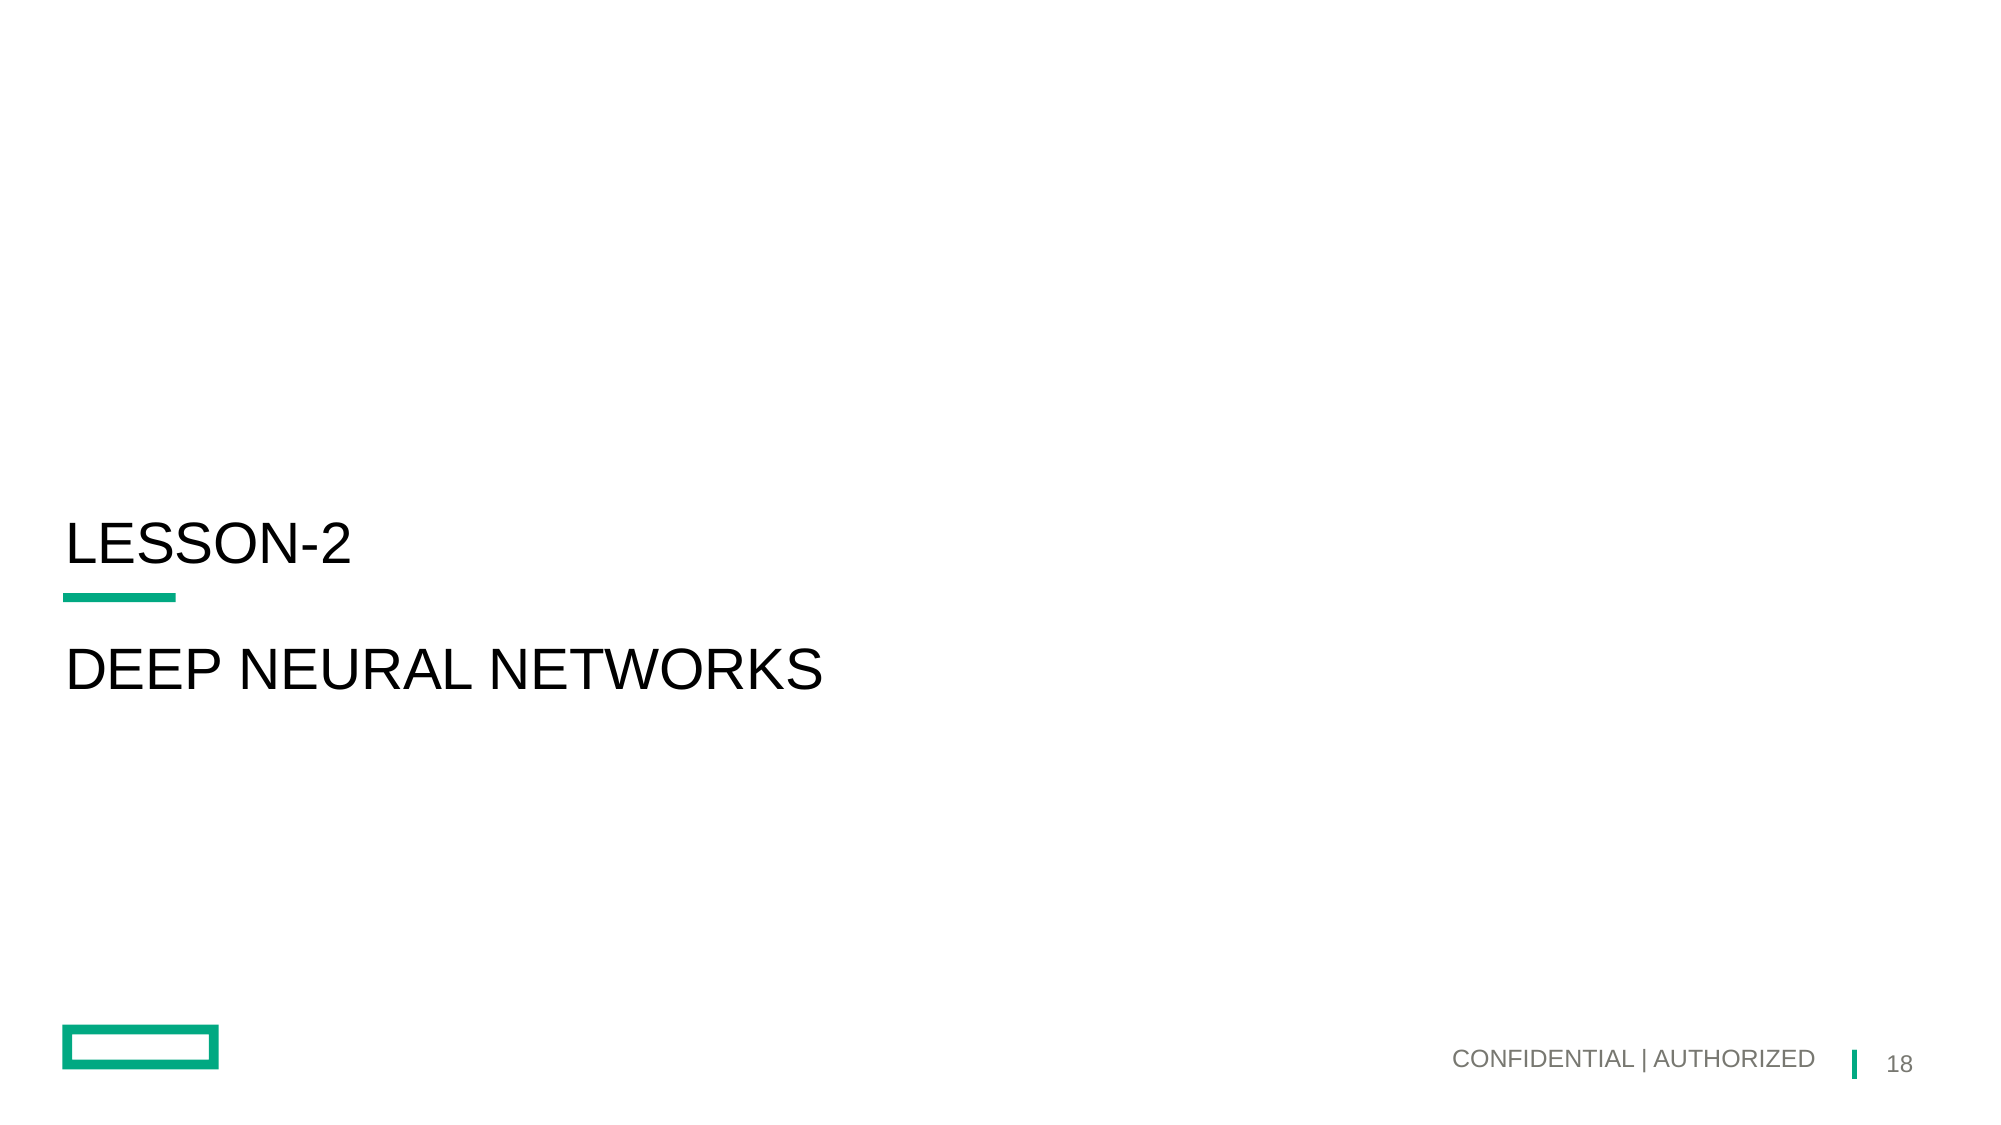

# Lesson-2 Deep Neural Networks
CONFIDENTIAL | AUTHORIZED
18